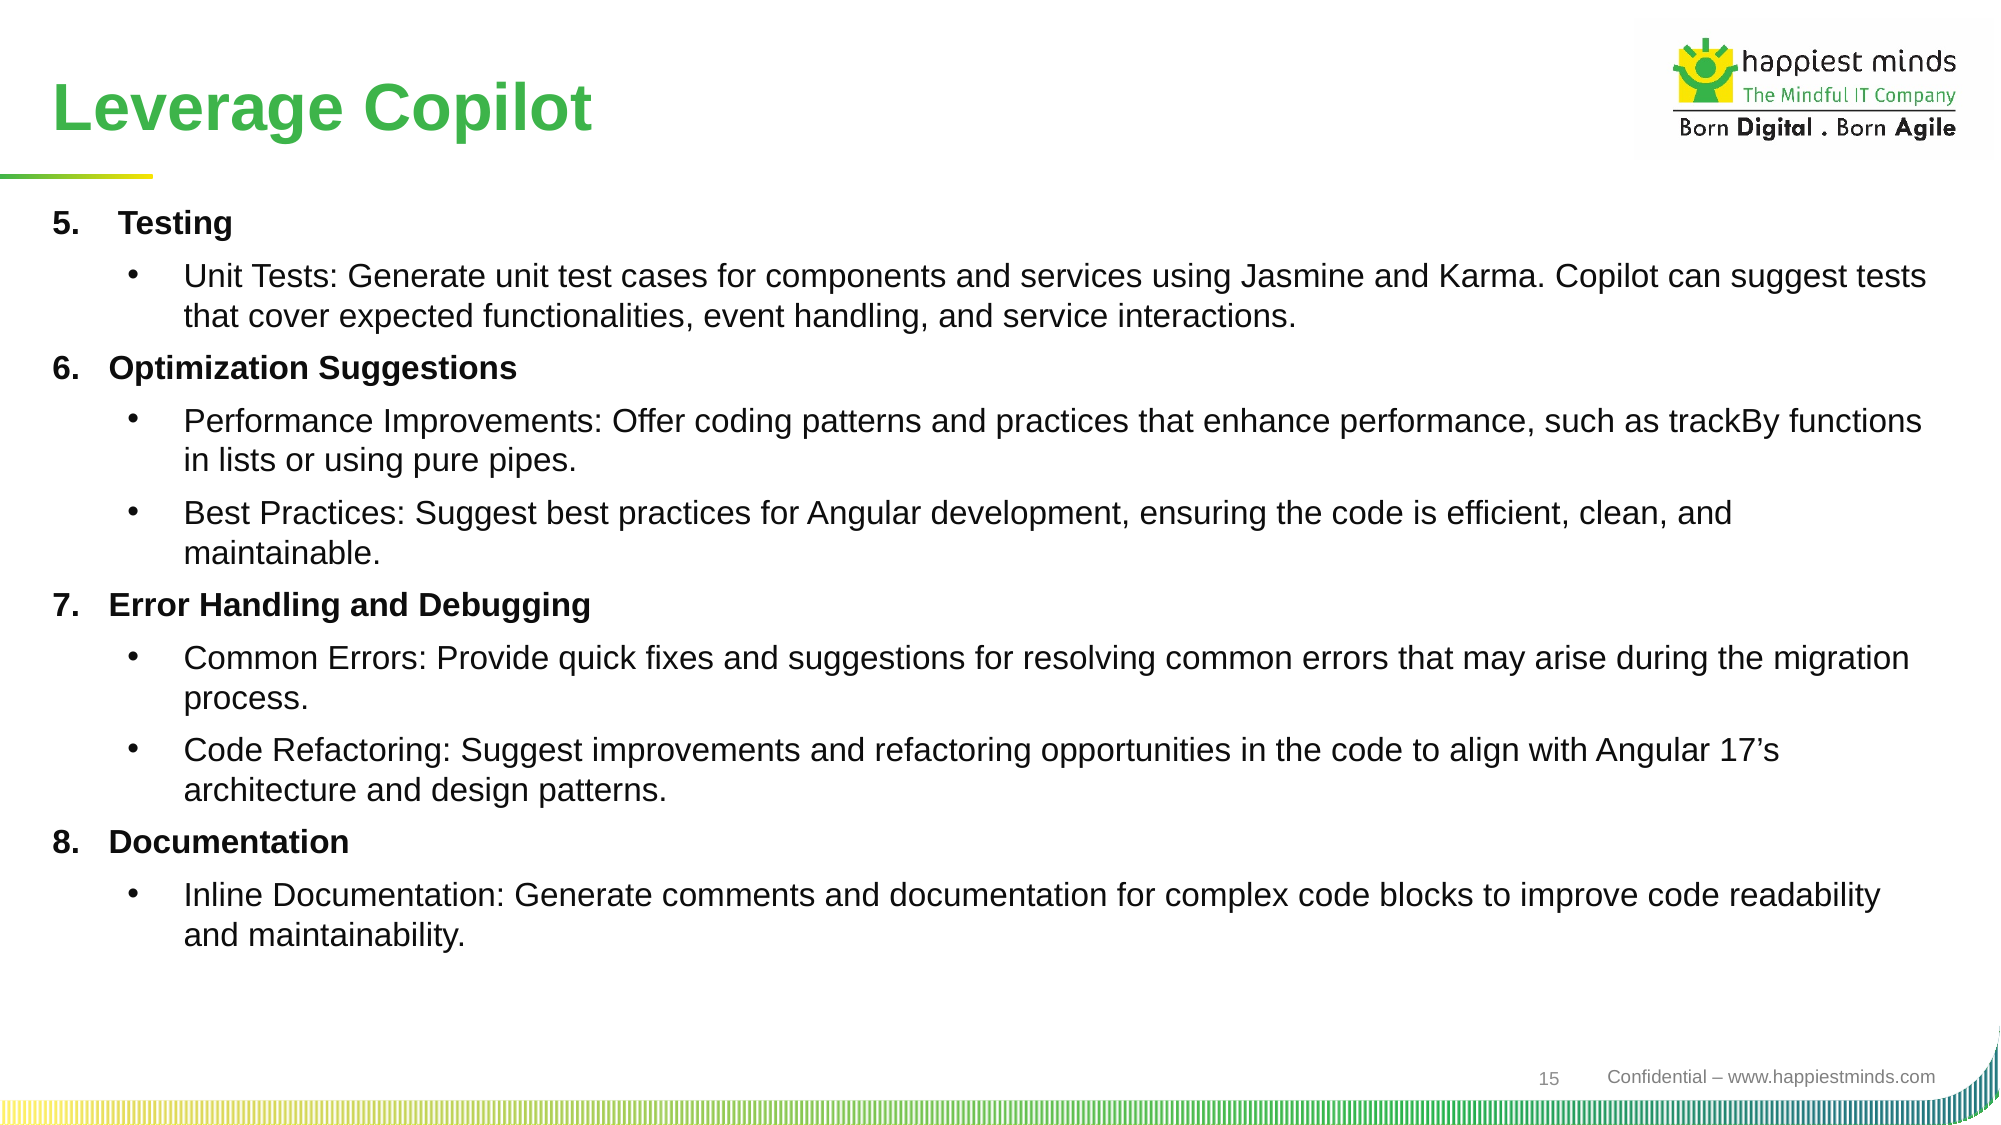

Leverage Copilot
 Testing
Unit Tests: Generate unit test cases for components and services using Jasmine and Karma. Copilot can suggest tests that cover expected functionalities, event handling, and service interactions.
Optimization Suggestions
Performance Improvements: Offer coding patterns and practices that enhance performance, such as trackBy functions in lists or using pure pipes.
Best Practices: Suggest best practices for Angular development, ensuring the code is efficient, clean, and maintainable.
Error Handling and Debugging
Common Errors: Provide quick fixes and suggestions for resolving common errors that may arise during the migration process.
Code Refactoring: Suggest improvements and refactoring opportunities in the code to align with Angular 17’s architecture and design patterns.
Documentation
Inline Documentation: Generate comments and documentation for complex code blocks to improve code readability and maintainability.

15